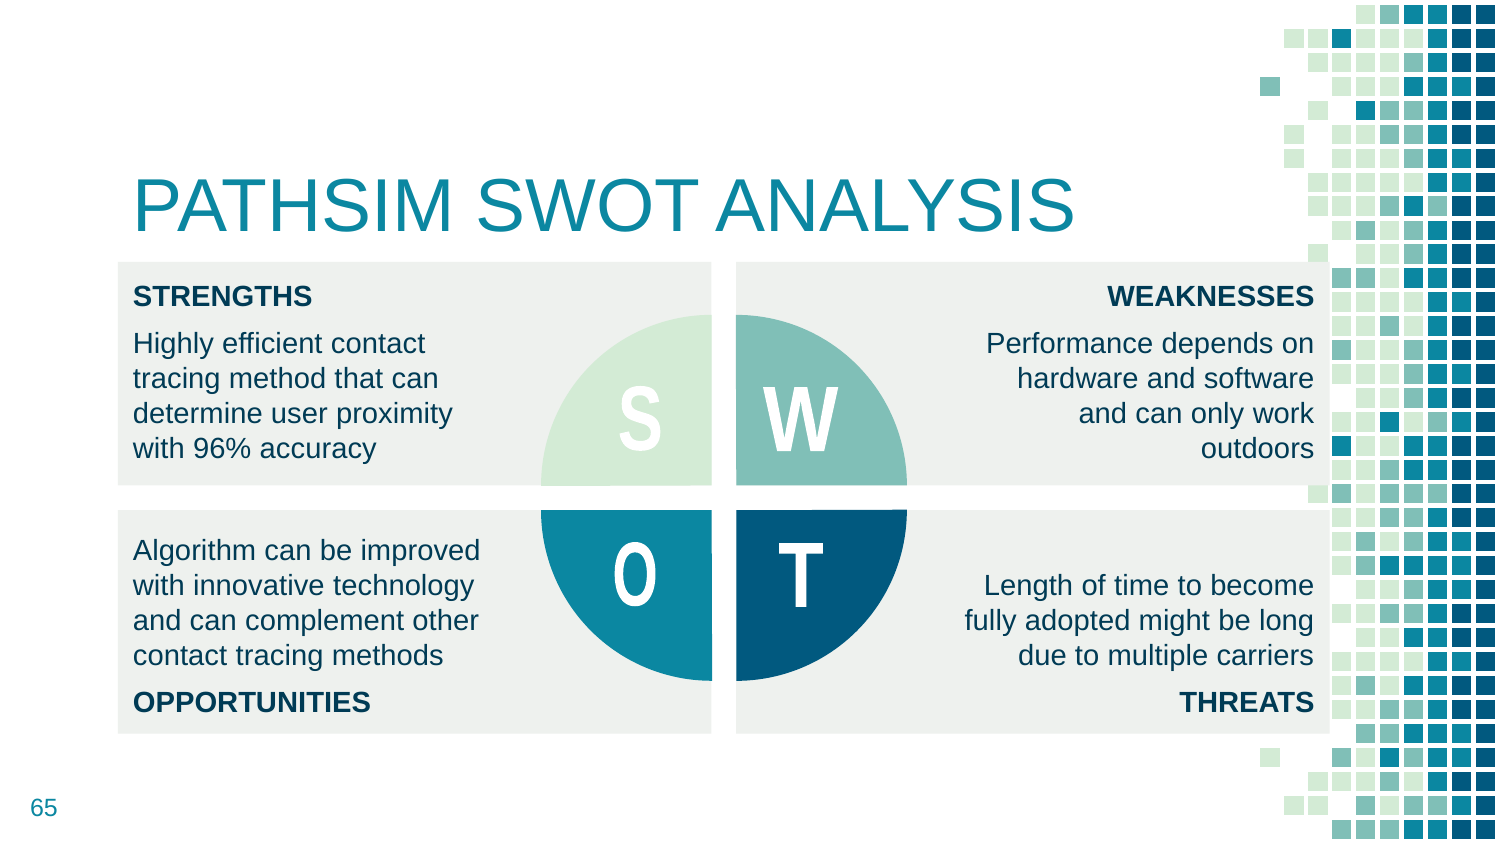

# PATHSIM SWOT ANALYSIS
STRENGTHS
Highly efficient contact tracing method that can determine user proximity with 96% accuracy
WEAKNESSES
Performance depends on hardware and software and can only work outdoors

S
W

Algorithm can be improved with innovative technology and can complement other contact tracing methods
OPPORTUNITIES
Length of time to become fully adopted might be long due to multiple carriers
THREATS
O
T
65